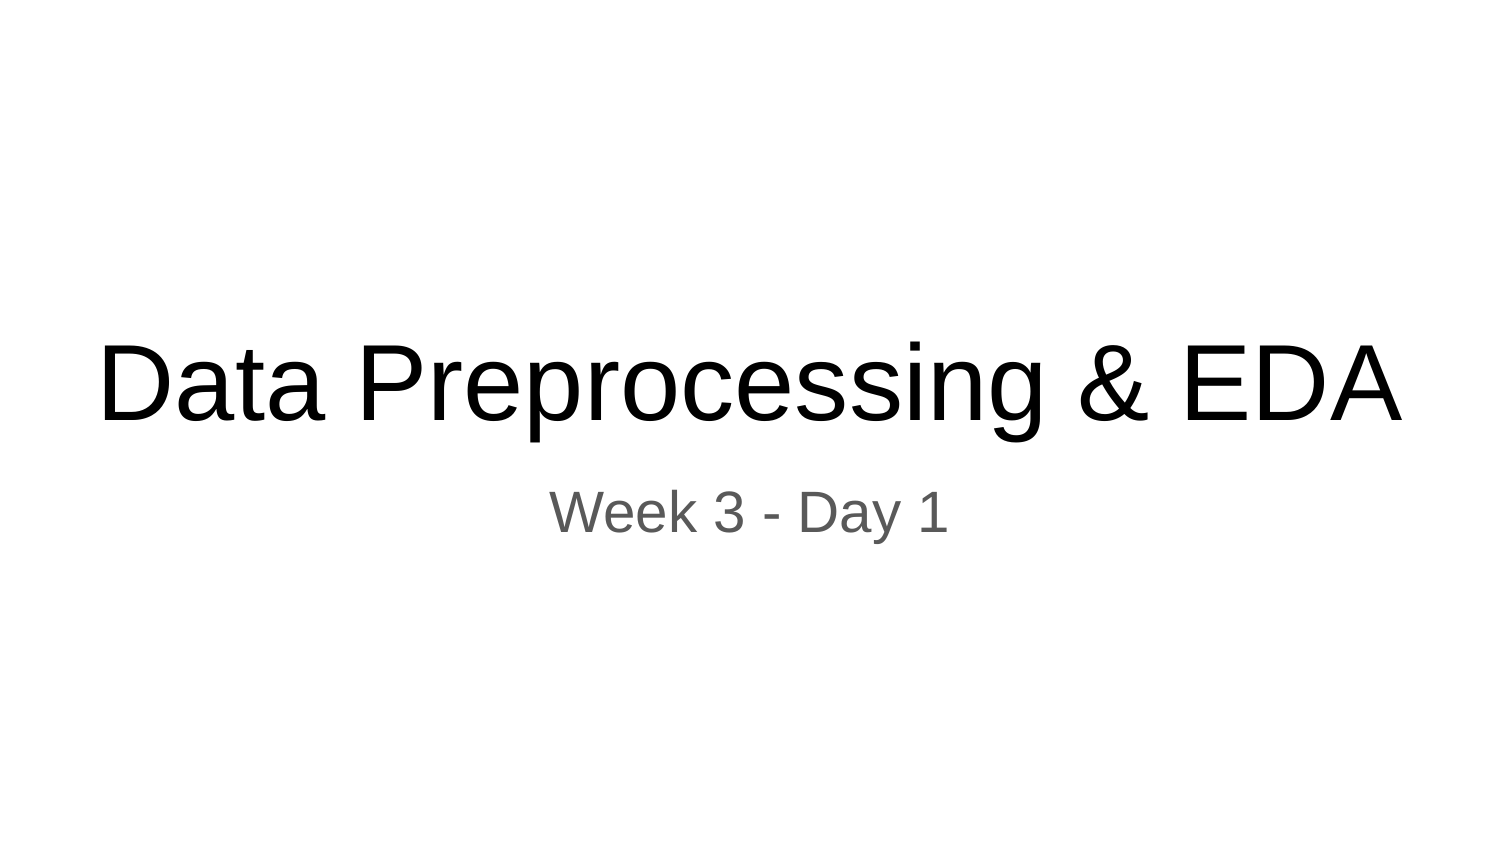

# Data Preprocessing & EDA
Week 3 - Day 1